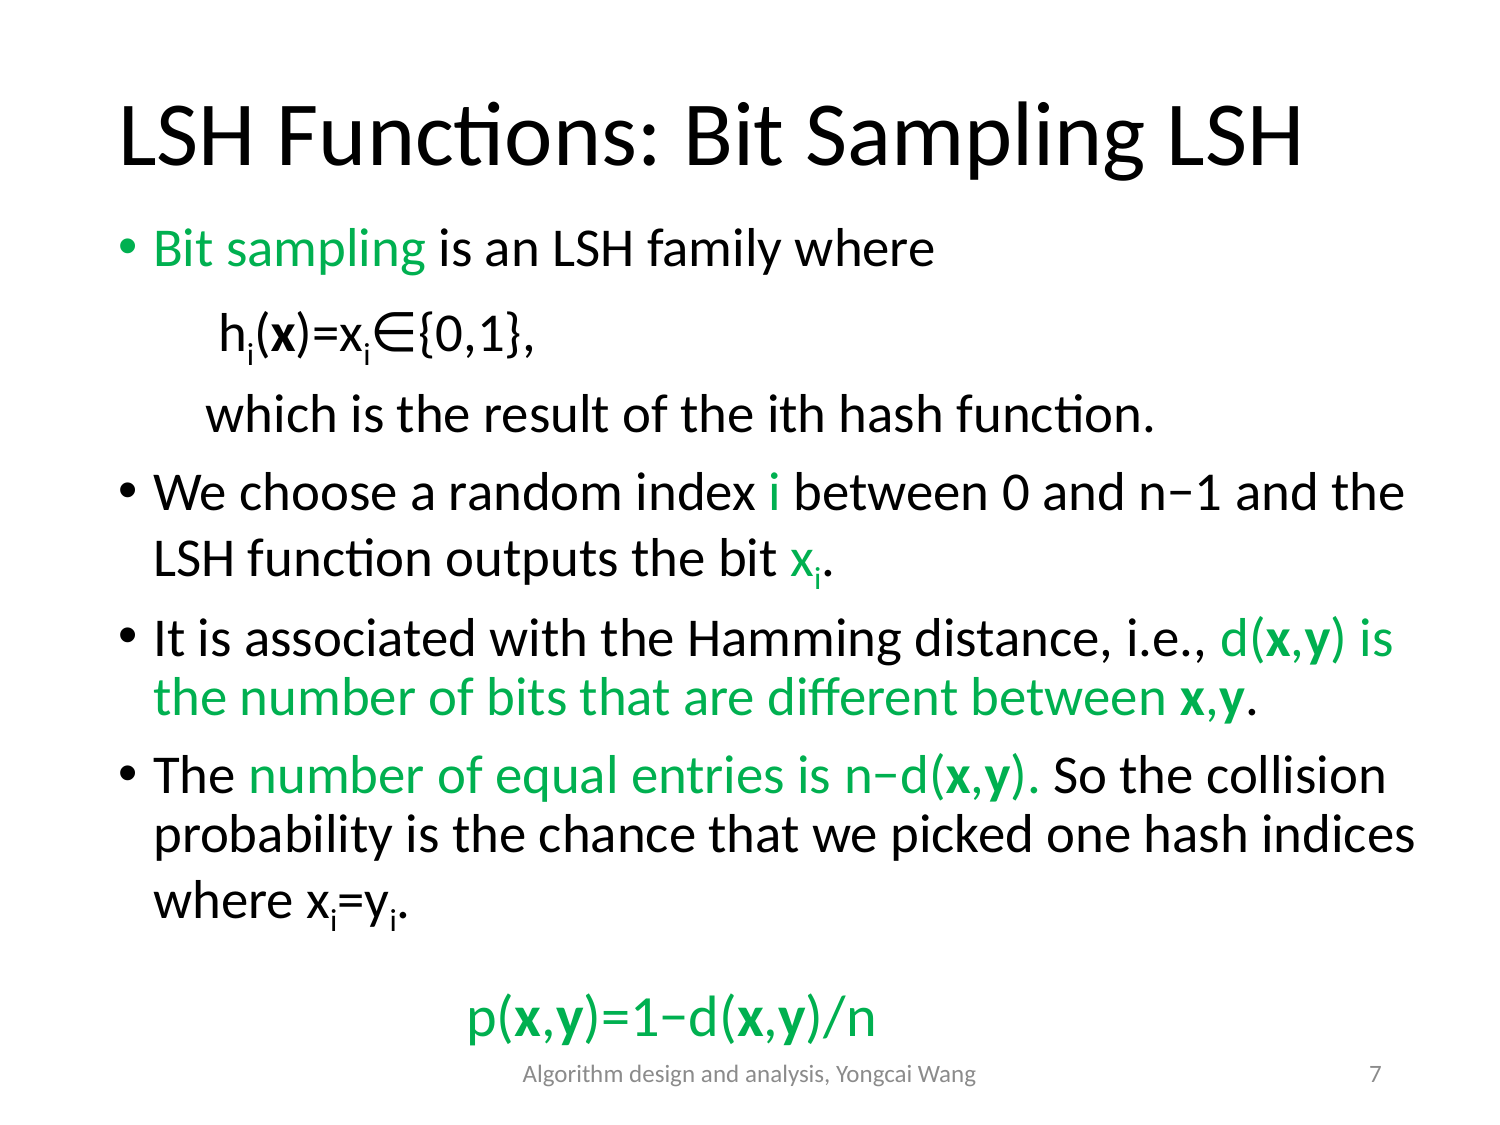

# LSH Functions: Bit Sampling LSH
Bit sampling is an LSH family where
        hi(x)=xi∈{0,1},
       which is the result of the ith hash function.
We choose a random index i between 0 and n−1 and the LSH function outputs the bit xi.
It is associated with the Hamming distance, i.e., d(x,y) is the number of bits that are different between x,y.
The number of equal entries is n−d(x,y). So the collision probability is the chance that we picked one hash indices where xi=yi.
p(x,y)=1−d(x,y)/n
Algorithm design and analysis, Yongcai Wang
7